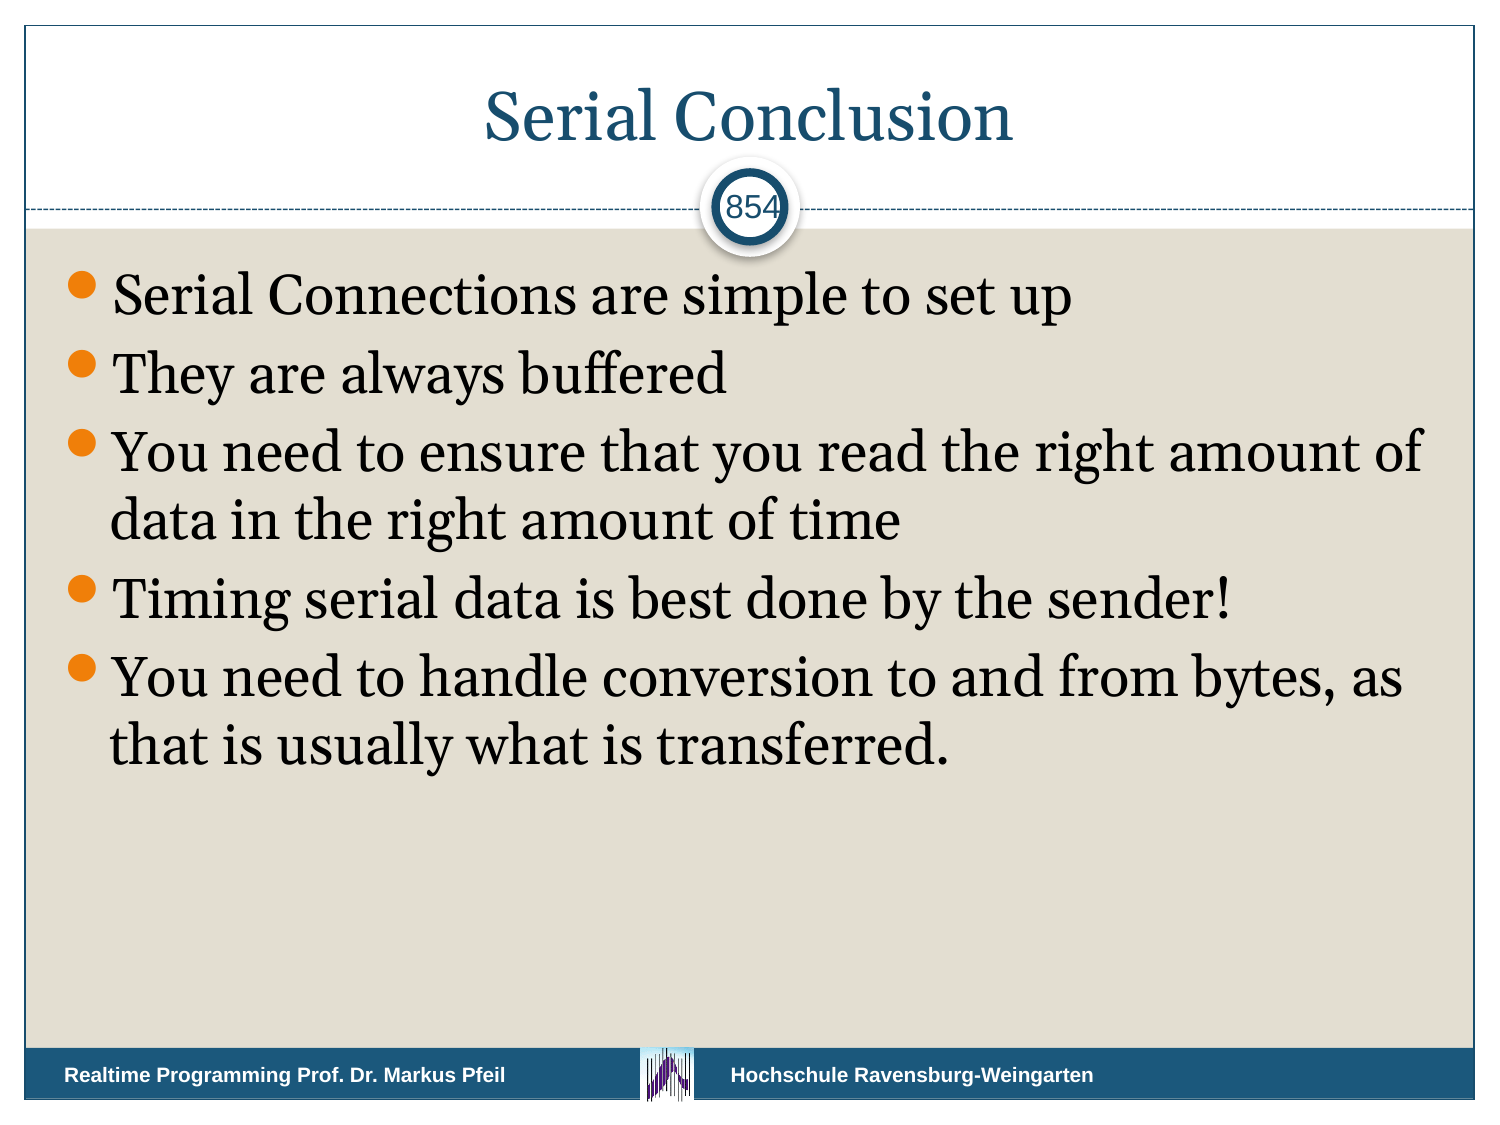

# Serial Conclusion
854
Serial Connections are simple to set up
They are always buffered
You need to ensure that you read the right amount of data in the right amount of time
Timing serial data is best done by the sender!
You need to handle conversion to and from bytes, as that is usually what is transferred.
Realtime Programming Prof. Dr. Markus Pfeil